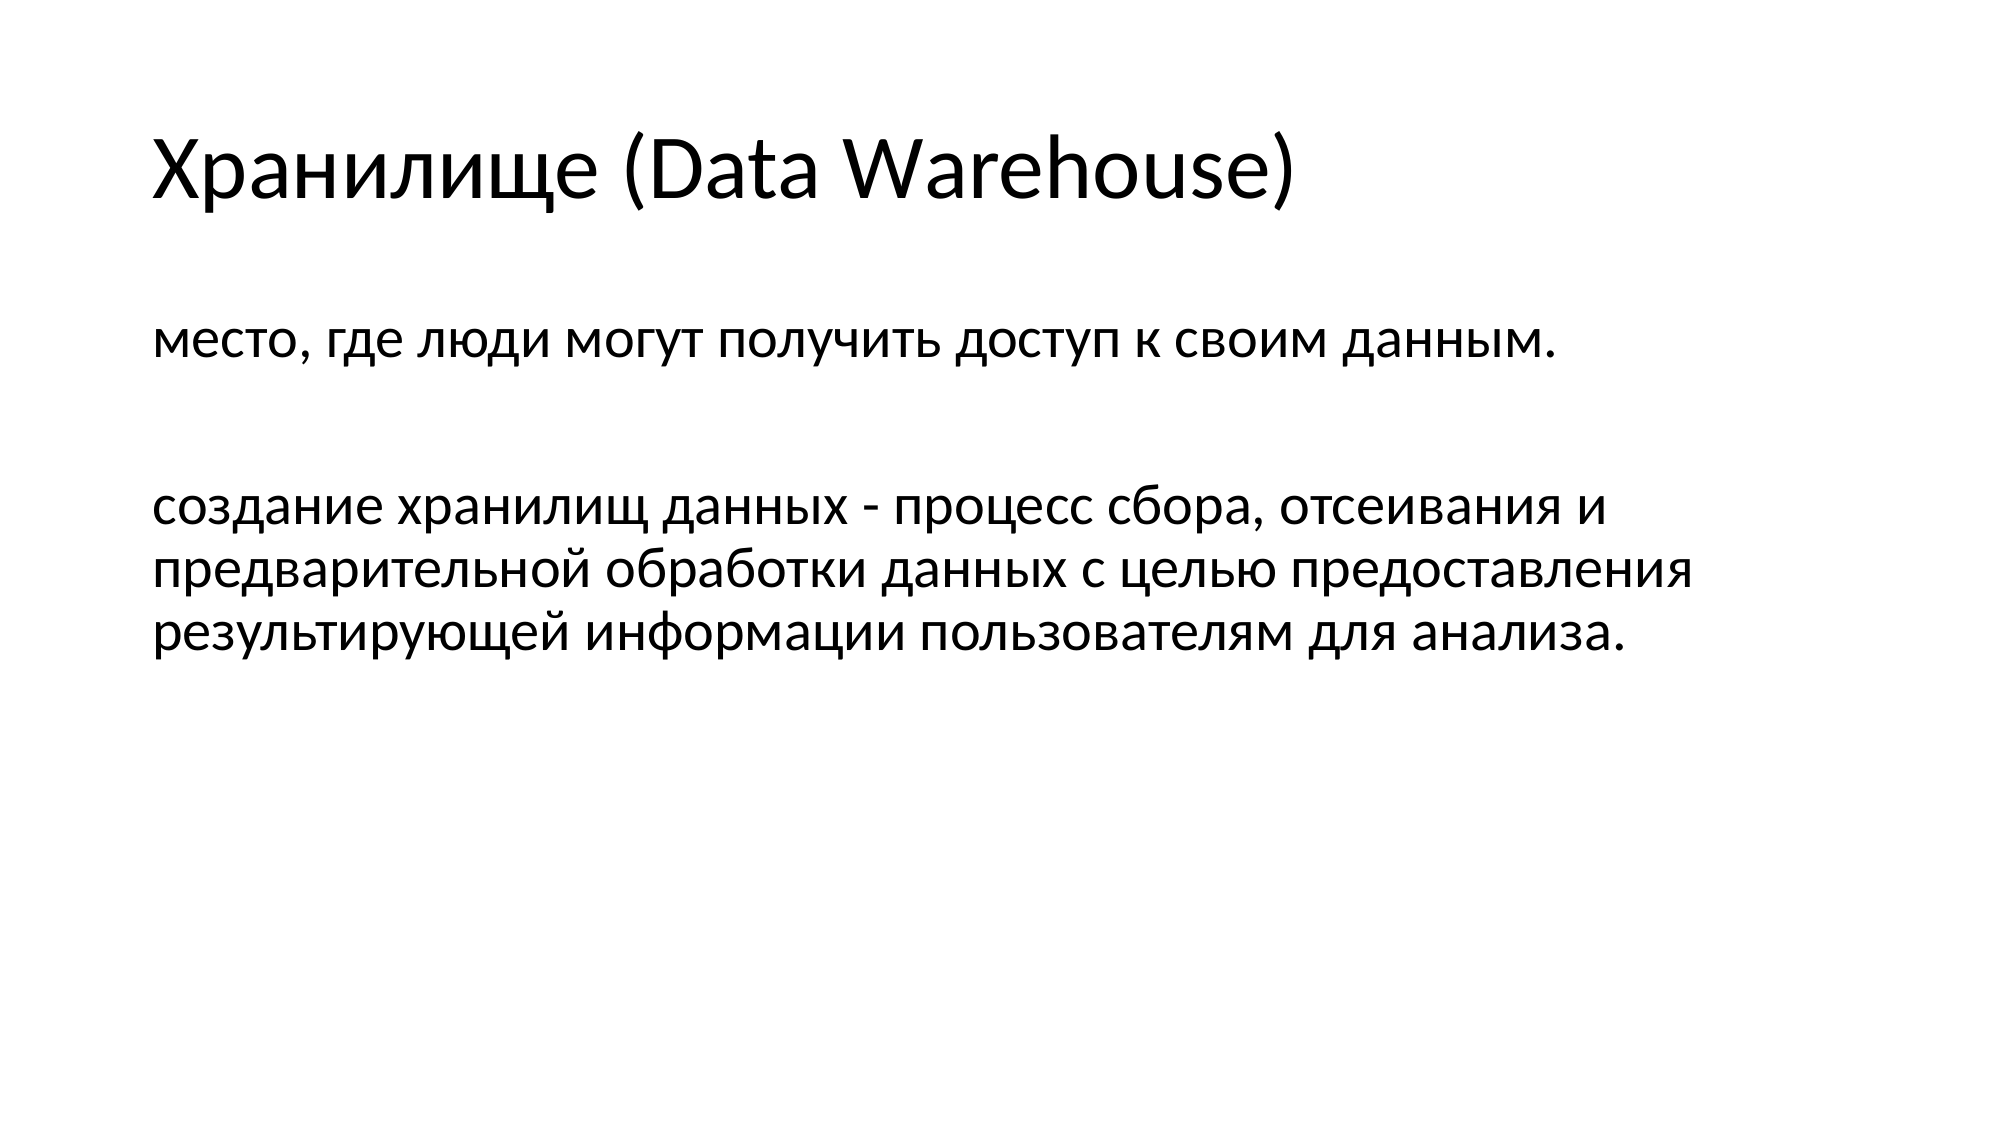

# Хранилище (Data Warehouse)
место, где люди могут получить доступ к своим данным.

создание хранилищ данных - процесс сбора, отсеивания и предварительной обработки данных с целью предоставления результирующей информации пользователям для анализа.